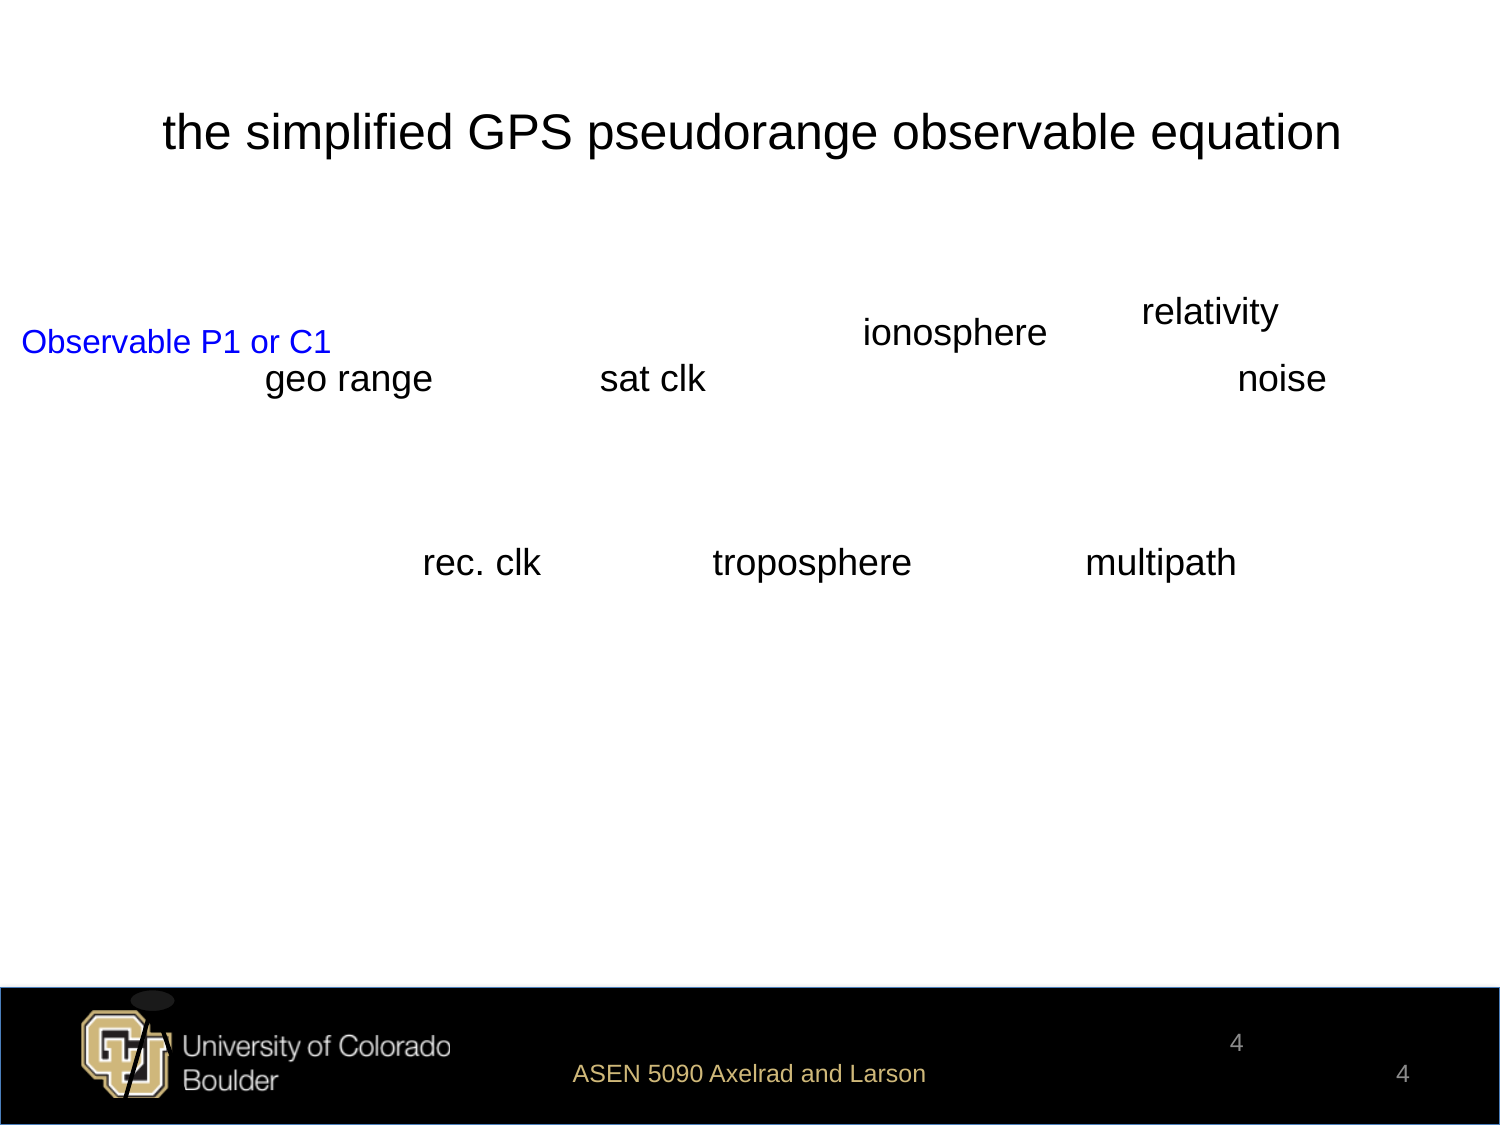

the simplified GPS pseudorange observable equation
relativity
ionosphere
Observable P1 or C1
geo range
sat clk
noise
rec. clk
troposphere
multipath

4
ASEN 5090 Axelrad and Larson
4